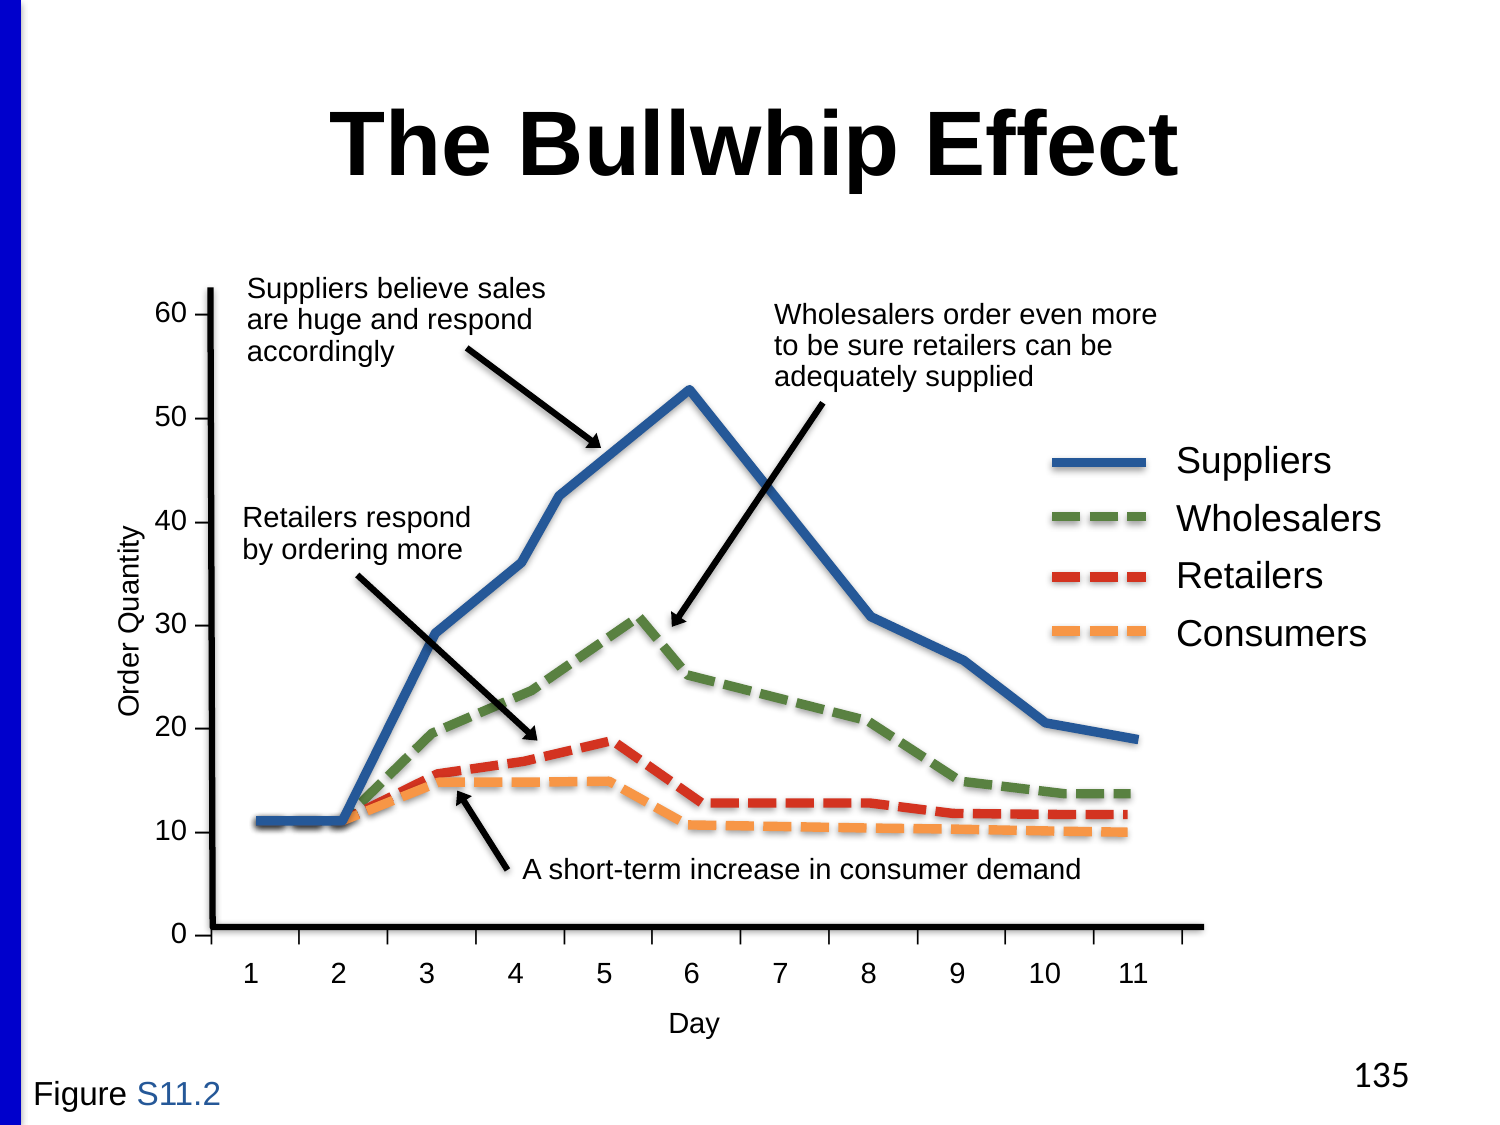

# The Bullwhip Effect
60 –
50 –
40 –
30 –
20 –
10 –
0 –

Order Quantity
	|	|	|	|	|	|	|	|	|	|	|	|
	1	2	3	4	5	6	7	8	9	10	11
Day
Suppliers believe sales are huge and respond accordingly
Wholesalers order even more to be sure retailers can be adequately supplied

Suppliers
Wholesalers
Retailers
Consumers
Retailers respond by ordering more

A short-term increase in consumer demand
135
Figure S11.2